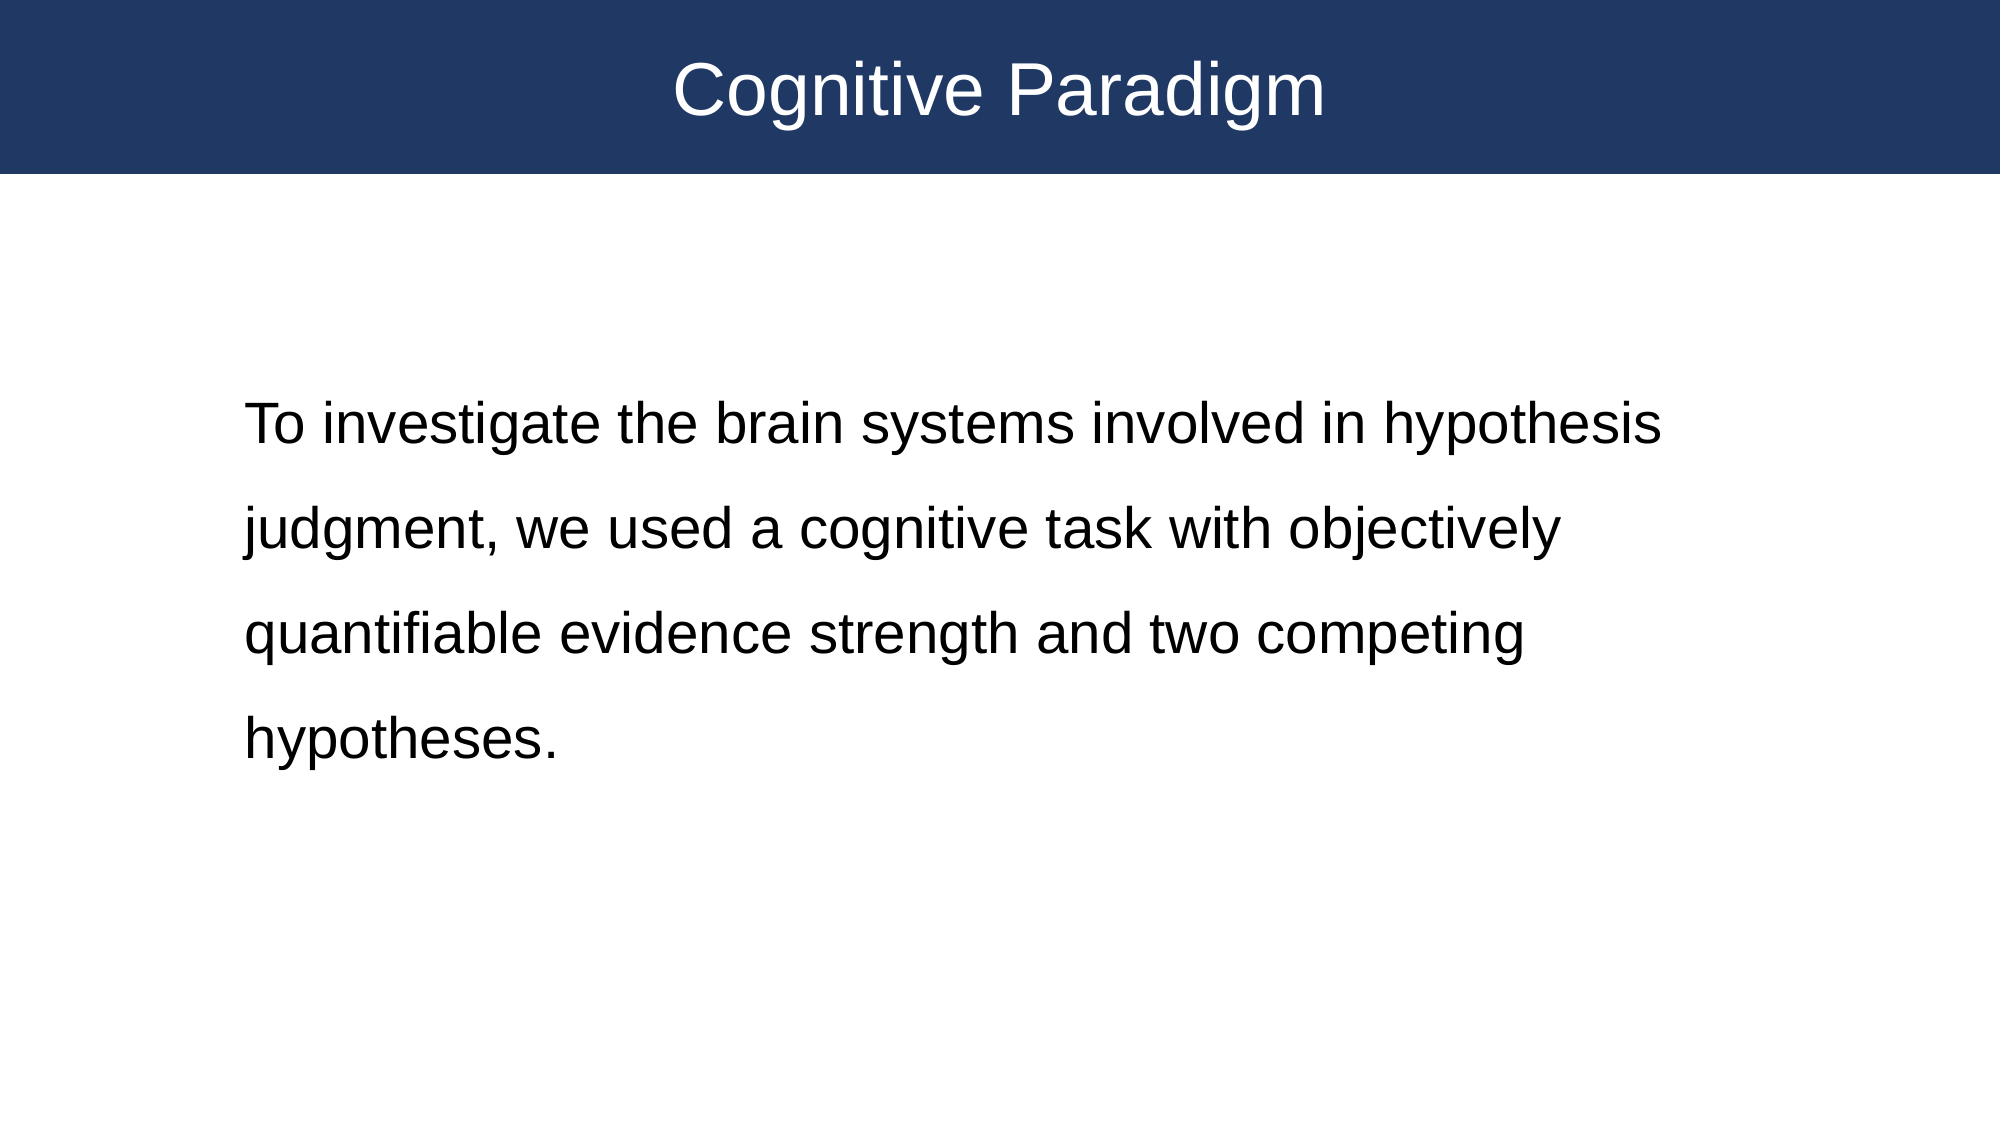

Cognitive Paradigm
To investigate the brain systems involved in hypothesis judgment, we used a cognitive task with objectively quantifiable evidence strength and two competing hypotheses.